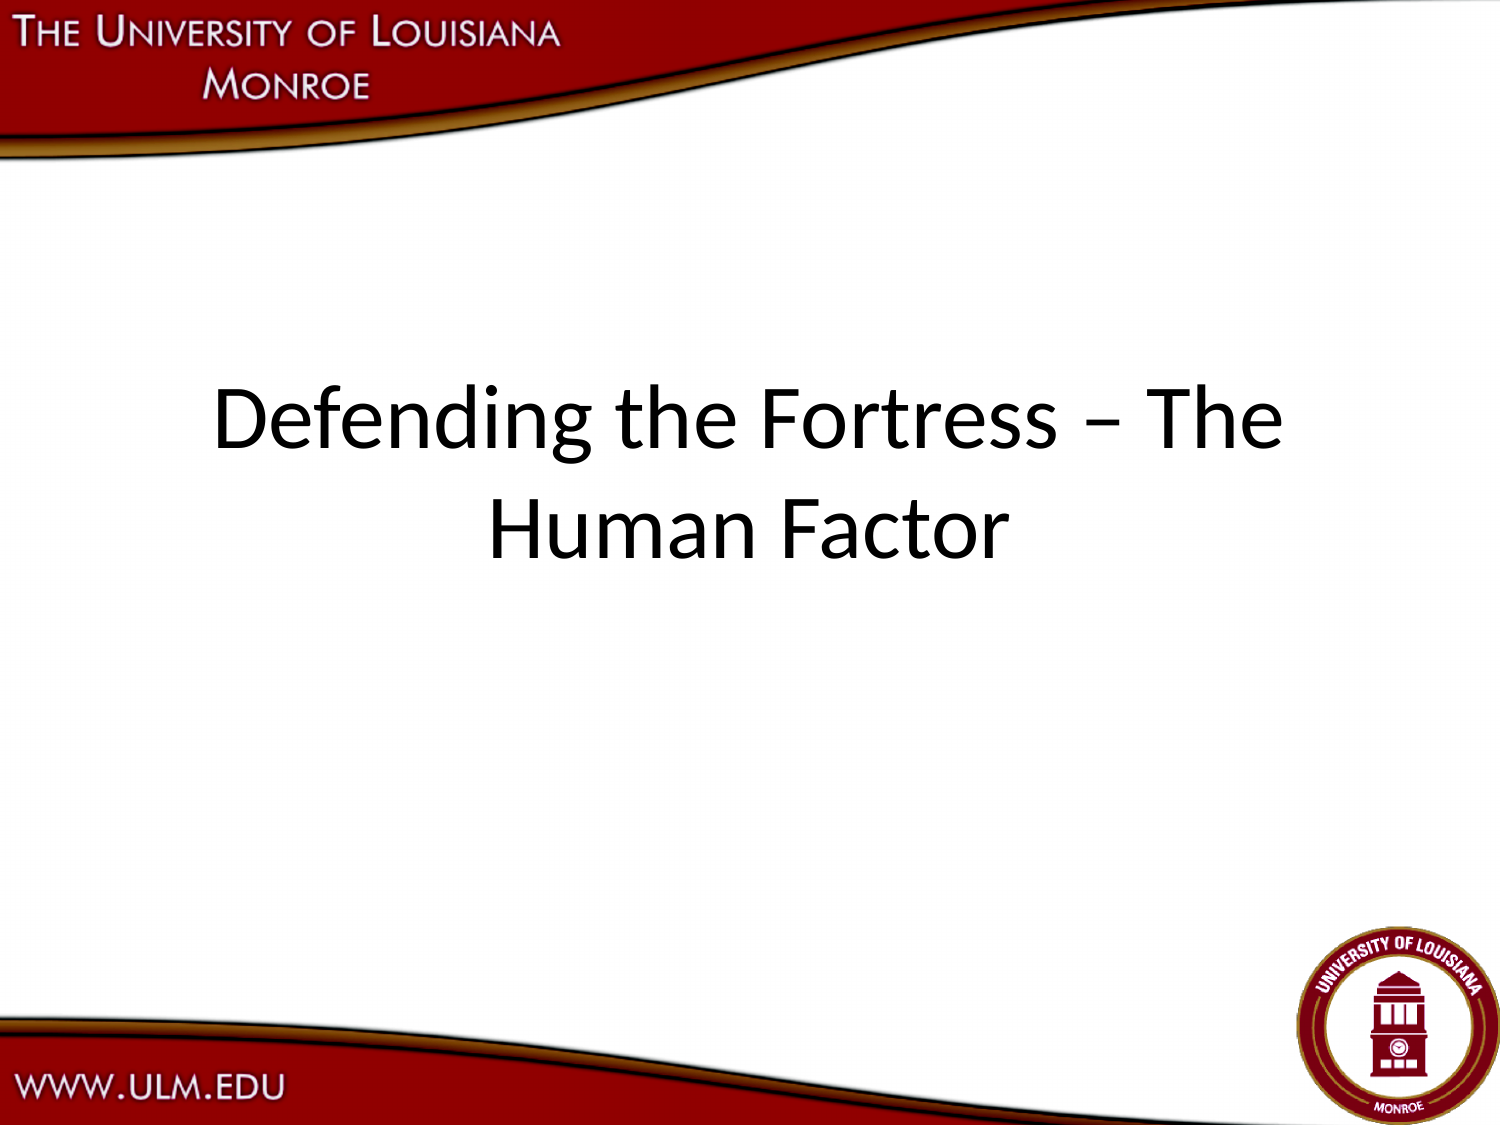

# Defending the Fortress – The Human Factor